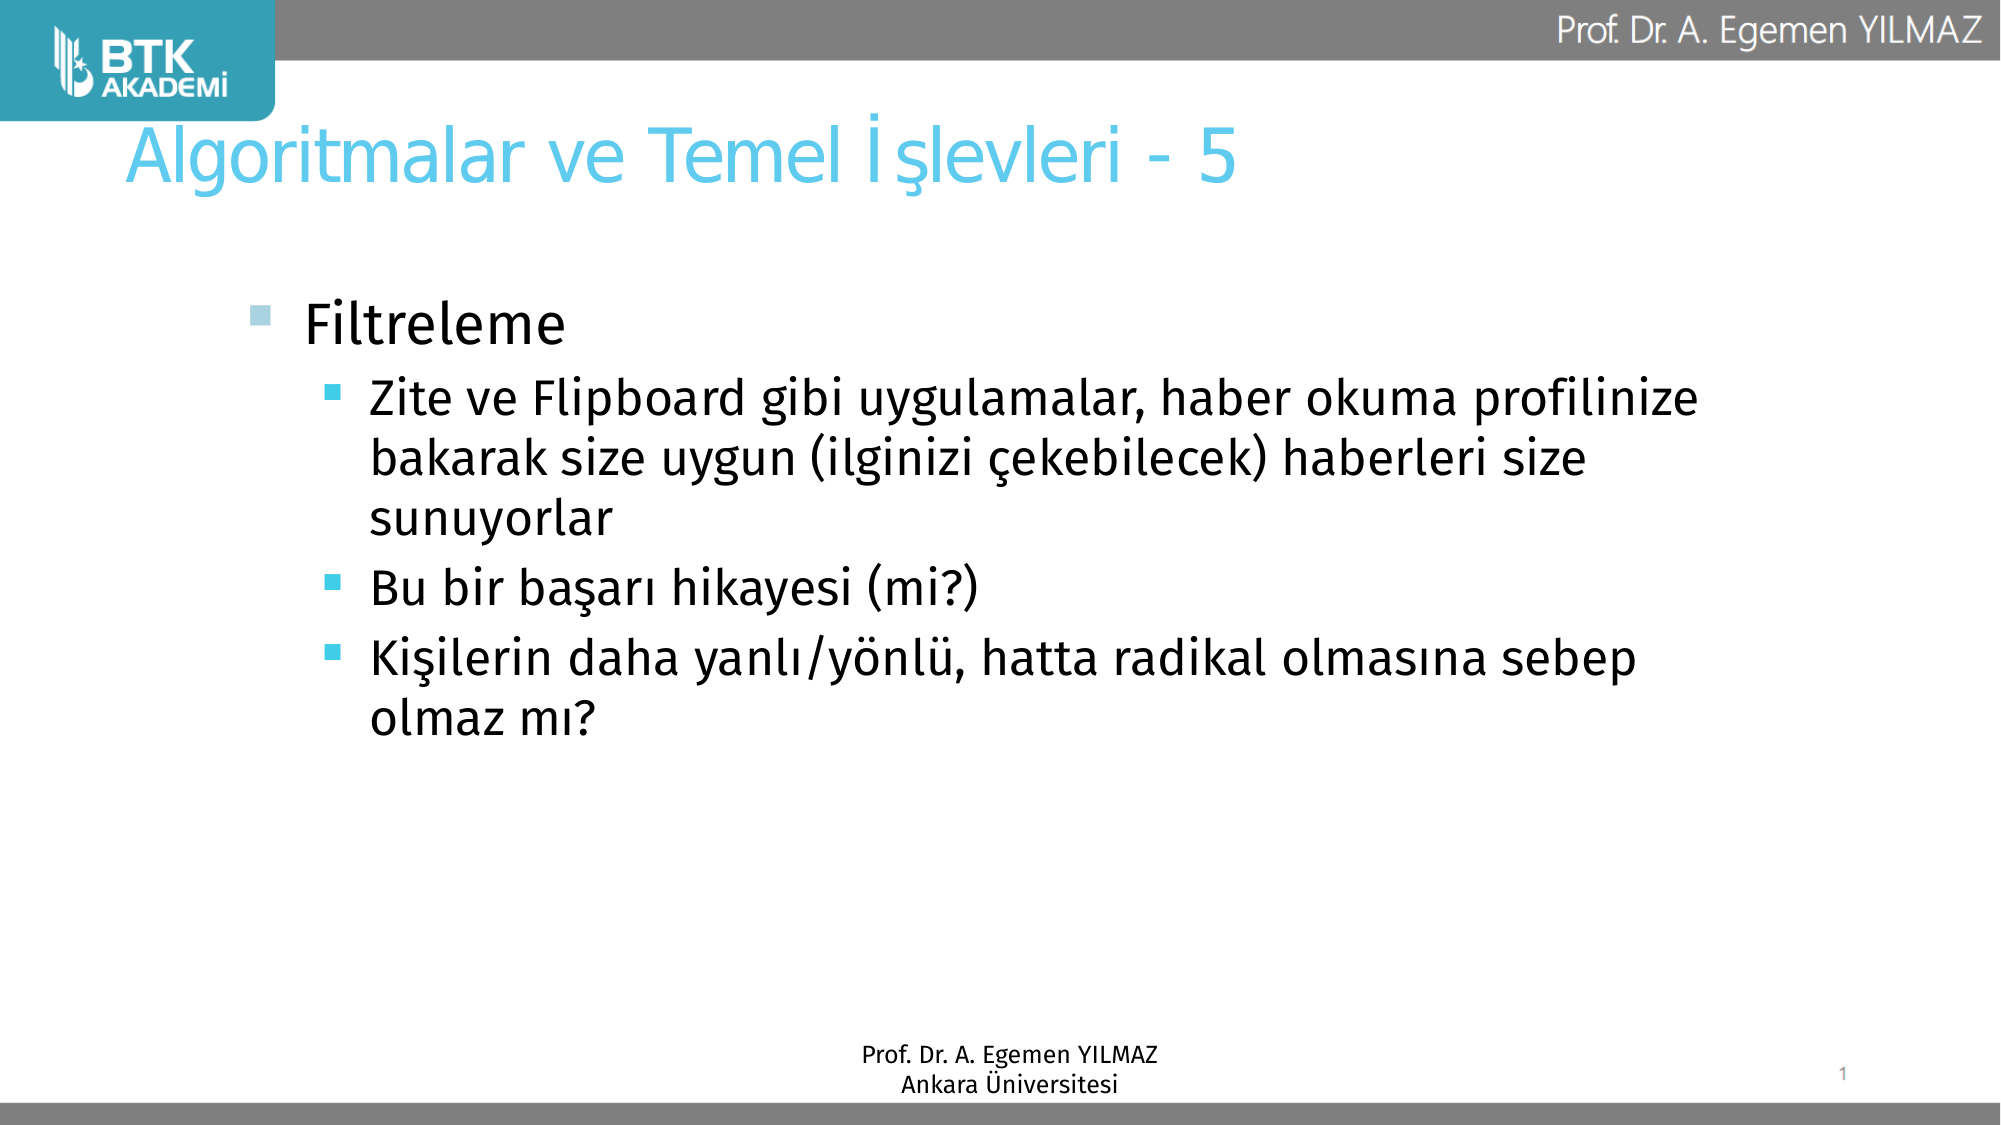

Algoritmalar ve Temel İşlevleri - 5
Filtreleme
Zite ve Flipboard gibi uygulamalar, haber okuma profilinize bakarak size uygun (ilginizi çekebilecek) haberleri size sunuyorlar
Bu bir başarı hikayesi (mi?)
Kişilerin daha yanlı/yönlü, hatta radikal olmasına sebep olmaz mı?

Prof. Dr. A. Egemen YILMAZ
Ankara Üniversitesi